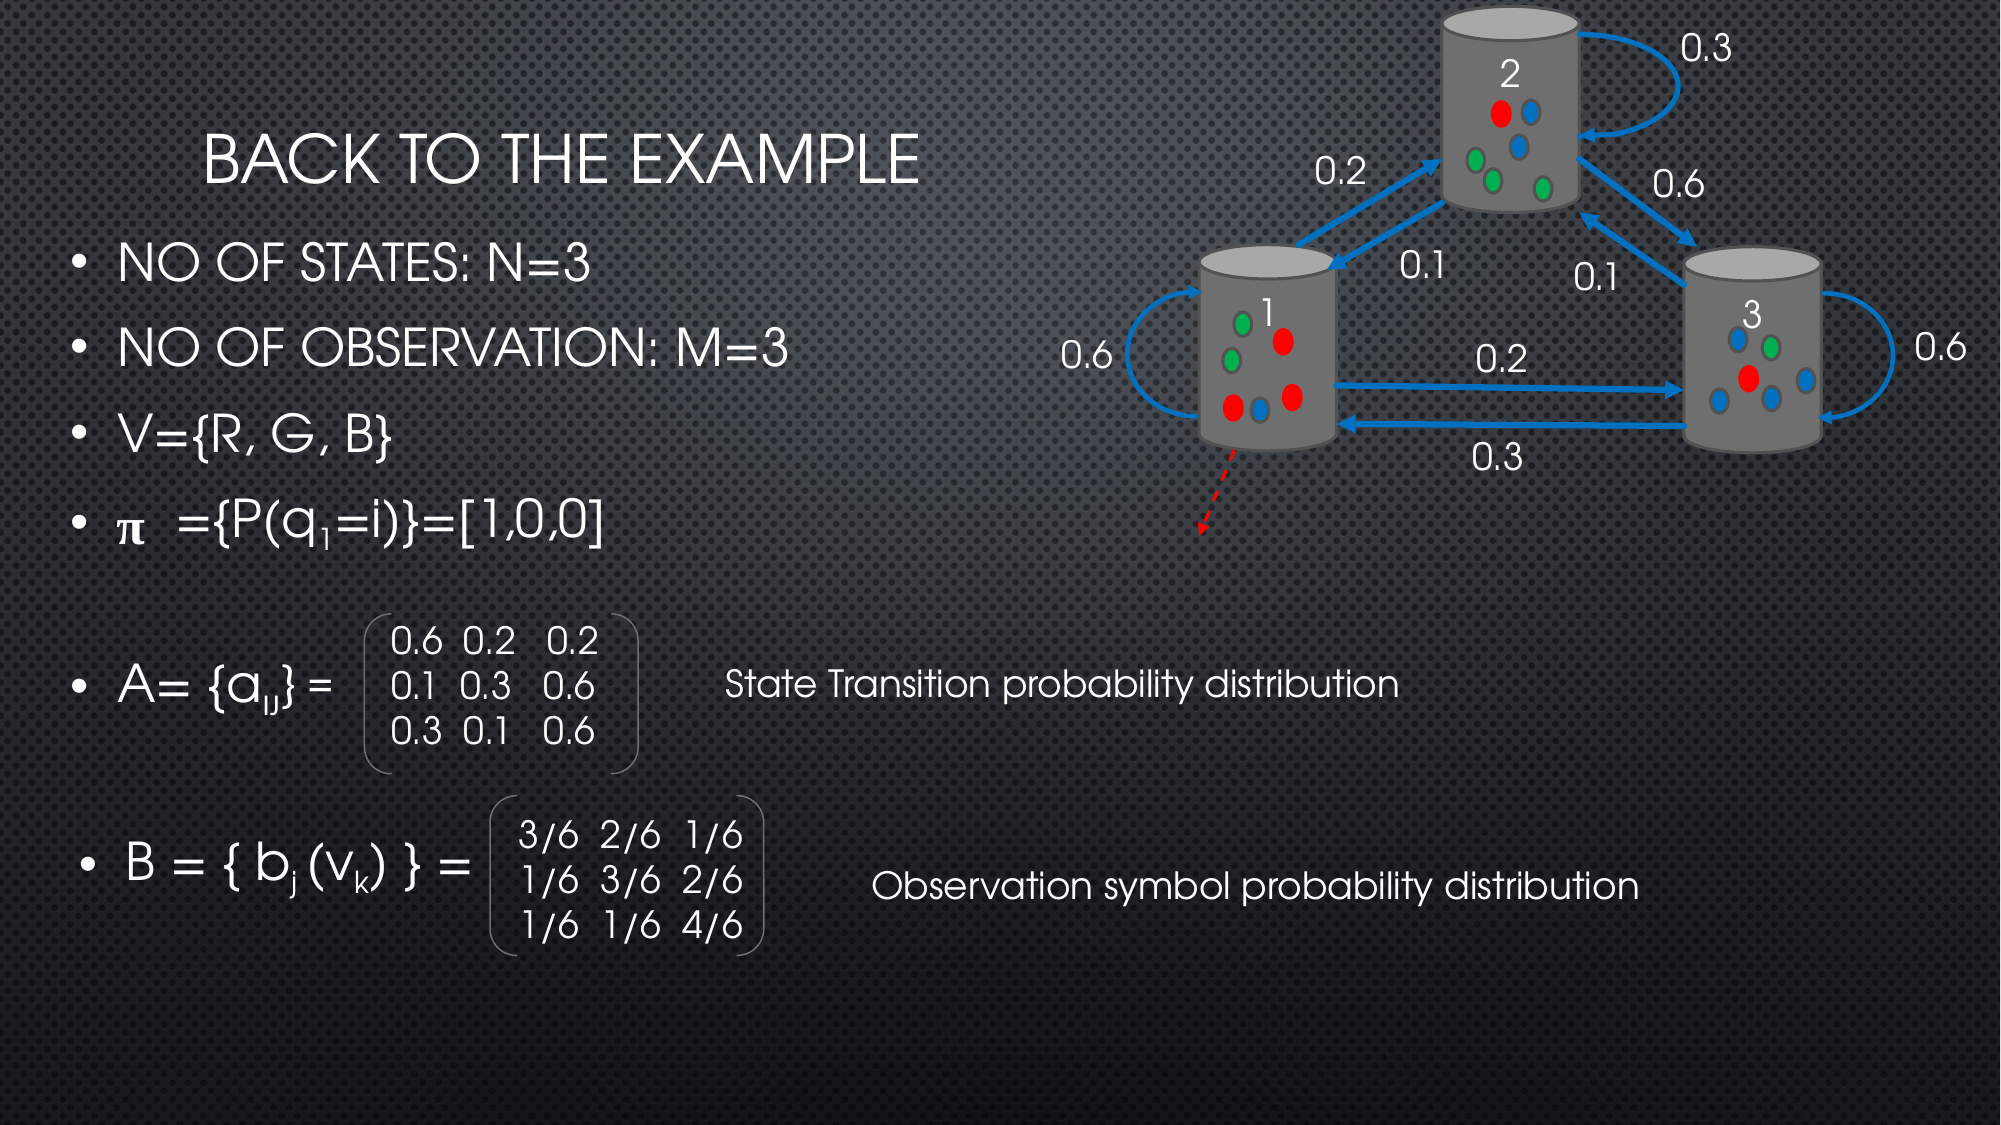

2

0.3

# Back to the Example

0.2

0.6

No of states: N=3
No of Observation: M=3
V={R, G, B}
    ={P(q1=i)}=[1,0,0]

A= {aij} =
0.1
1

0.1
3

0.6
0.6
0.2

0.3
π
0.6  0.2   0.2
0.1  0.3   0.6
0.3  0.1   0.6

State Transition probability distribution

3/6  2/6  1/6
1/6  3/6  2/6
1/6  1/6  4/6
B = { bj (vk) } =

Observation symbol probability distribution